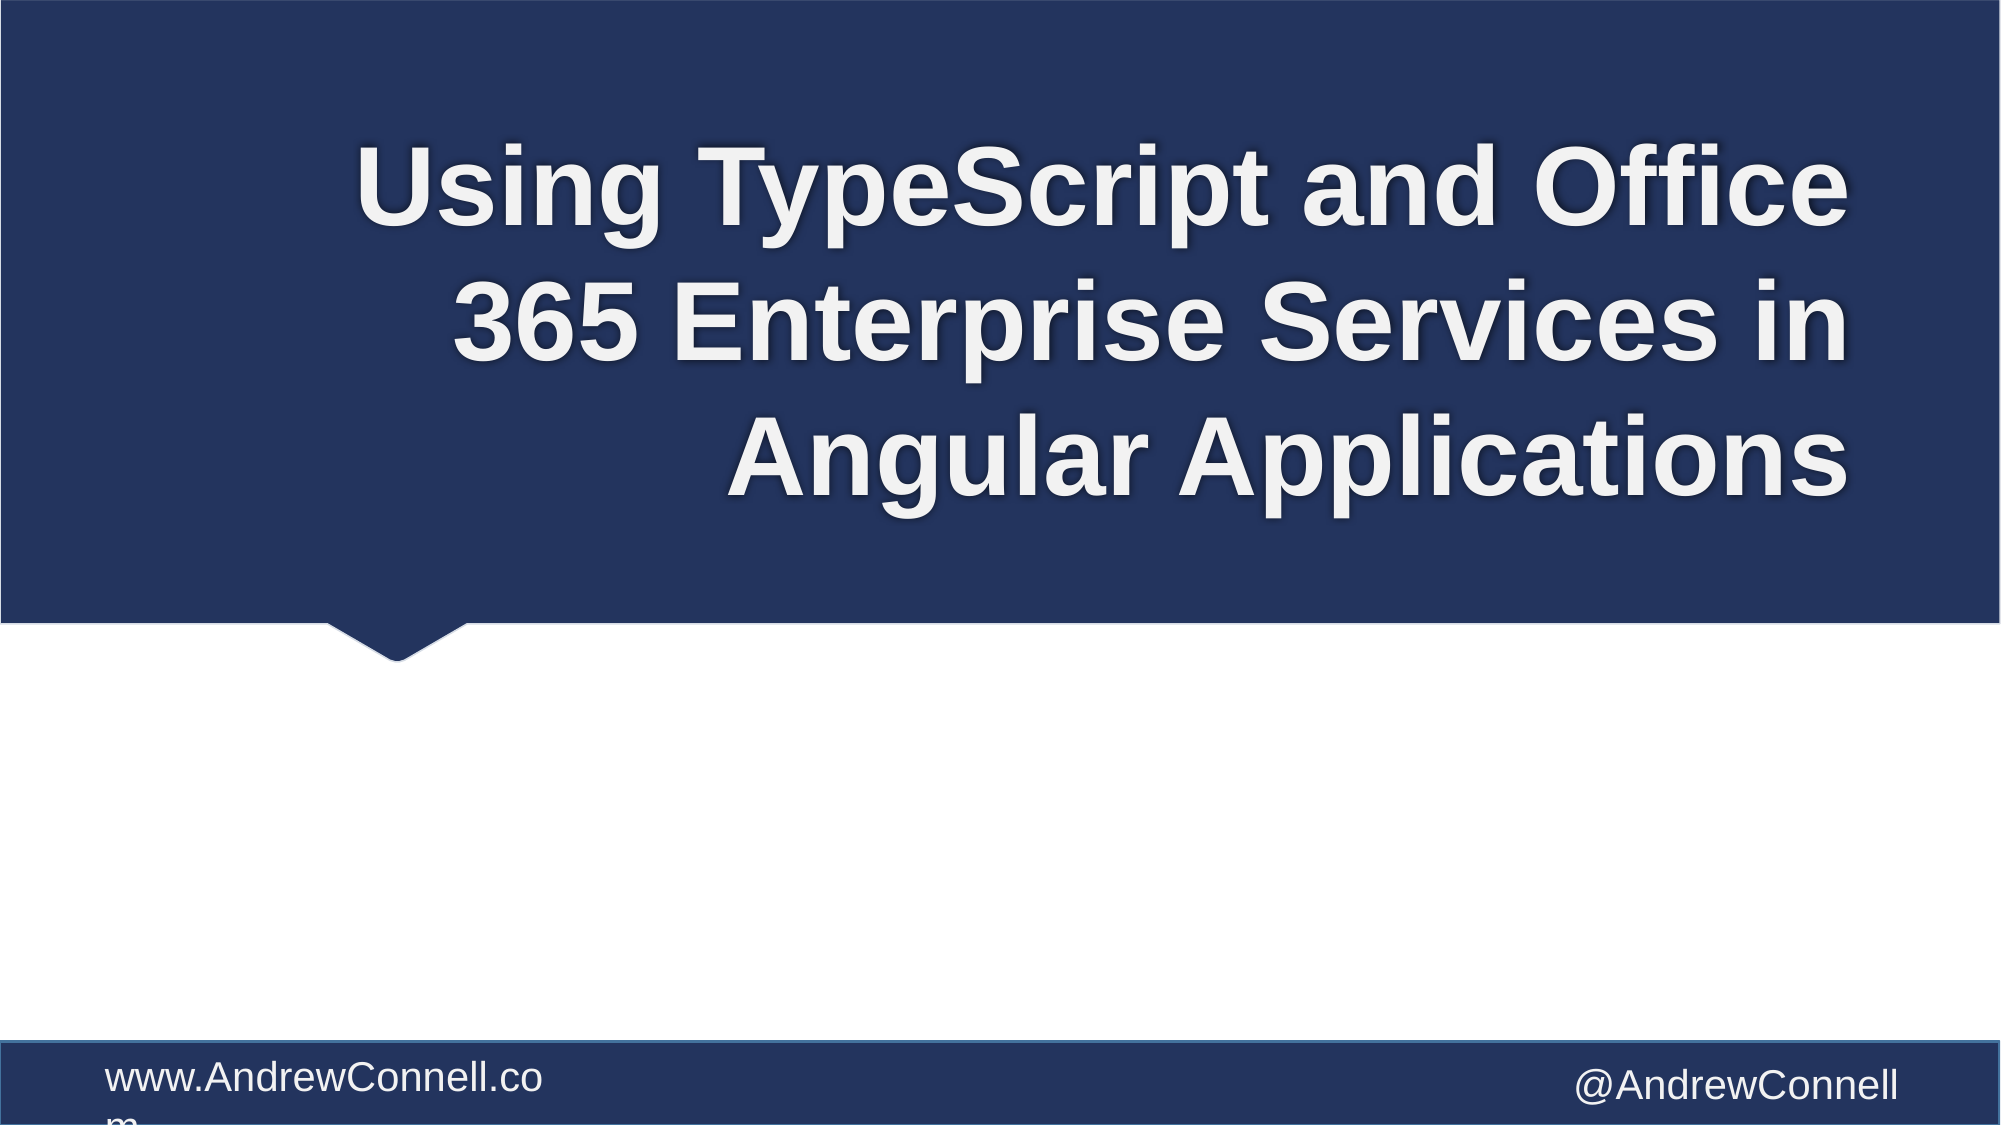

# Using TypeScript and Office 365 Enterprise Services in Angular Applications